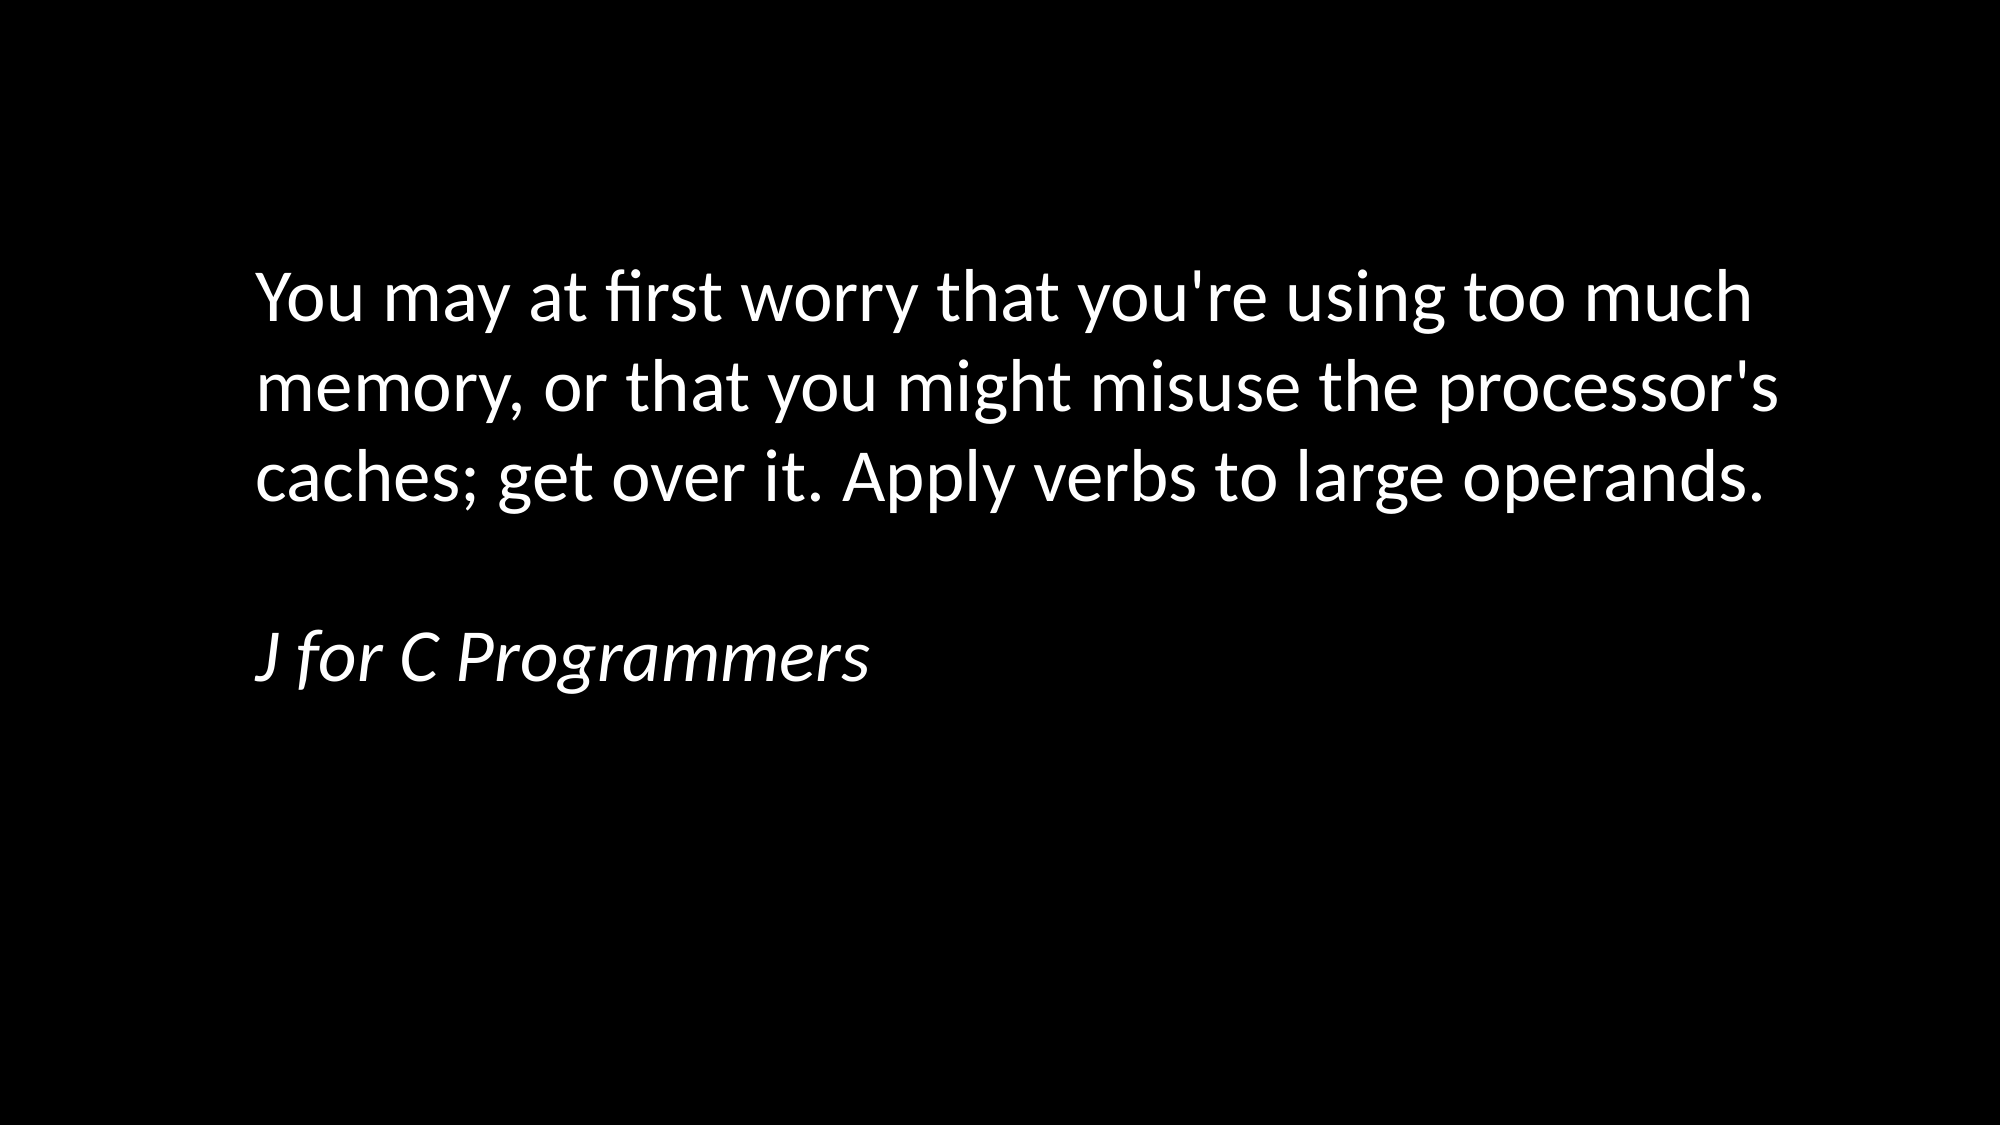

You may at first worry that you're using too much memory, or that you might misuse the processor's caches; get over it. Apply verbs to large operands.

J for C Programmers